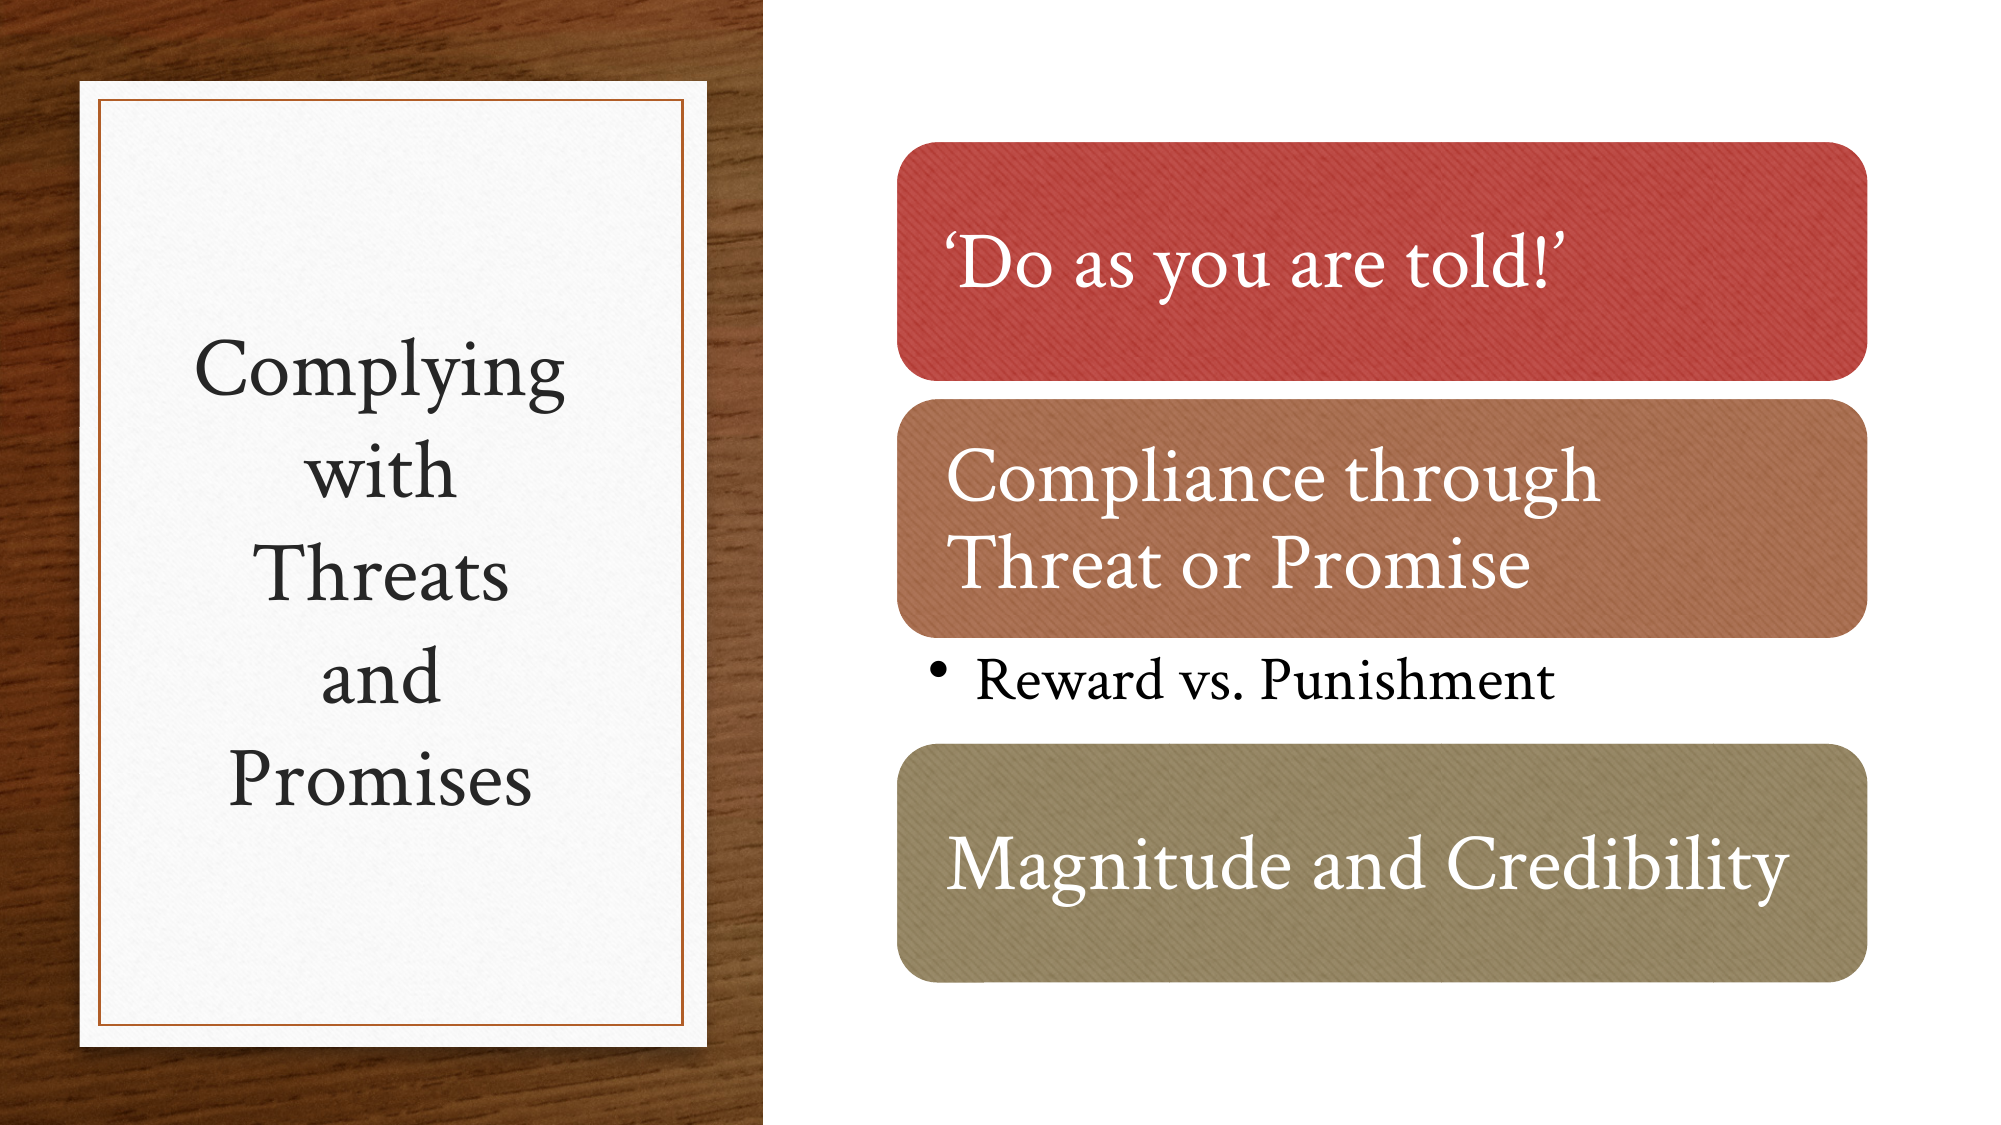

‘Do as you are told!’
Compliance through Threat or Promise
Reward vs. Punishment
Magnitude and Credibility
# Complying with Threats and Promises